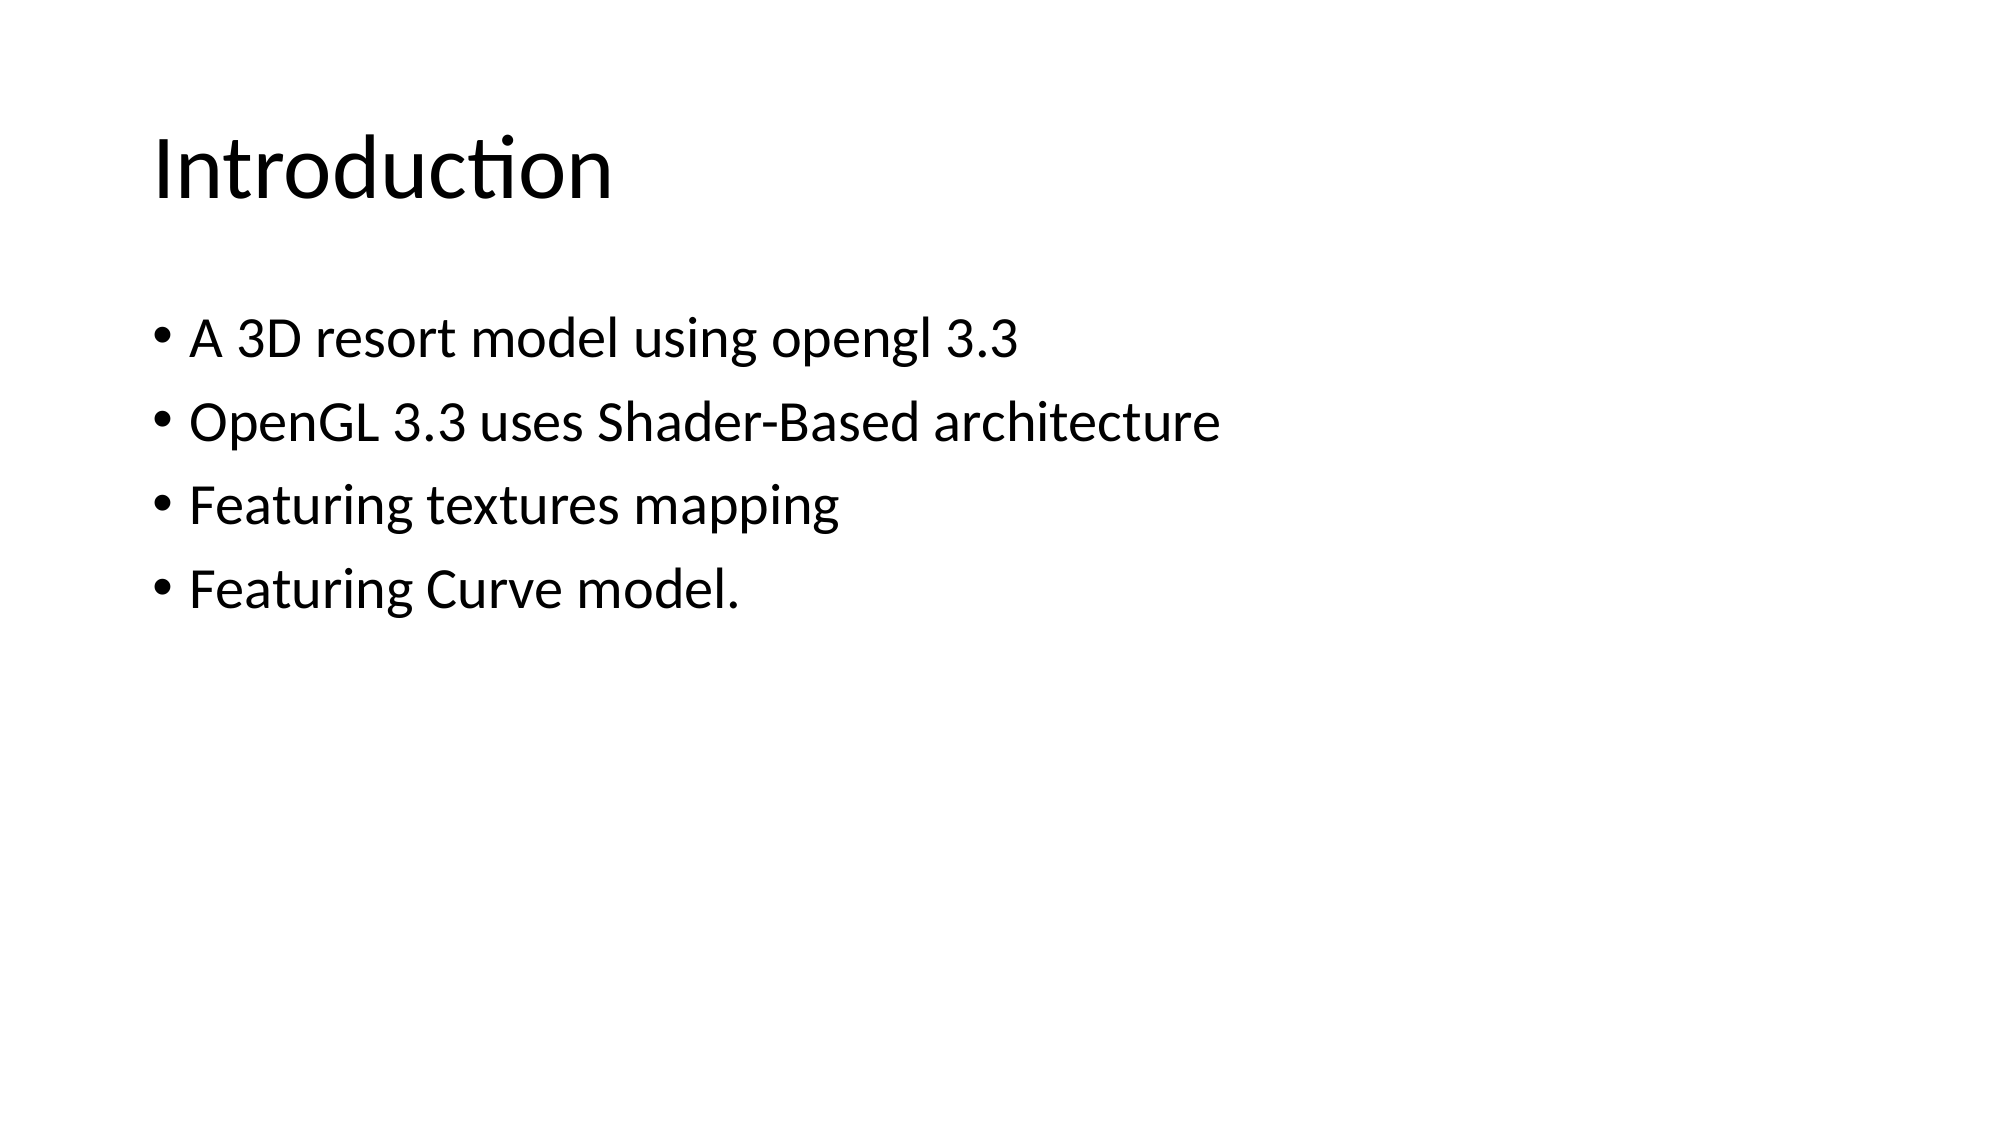

# Introduction
A 3D resort model using opengl 3.3
OpenGL 3.3 uses Shader-Based architecture
Featuring textures mapping
Featuring Curve model.